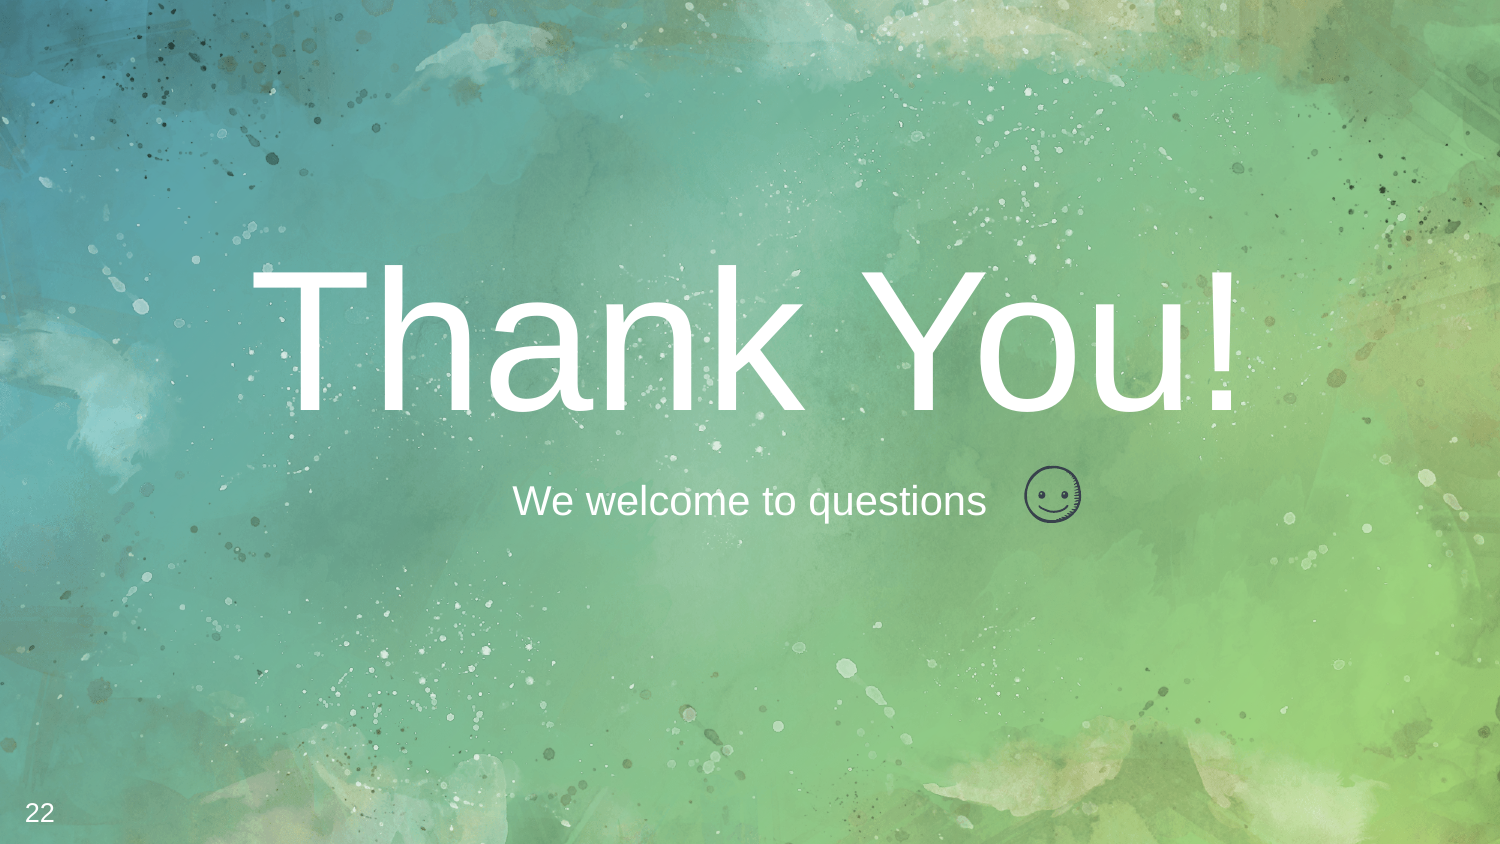

Thank You!

We welcome to questions
22